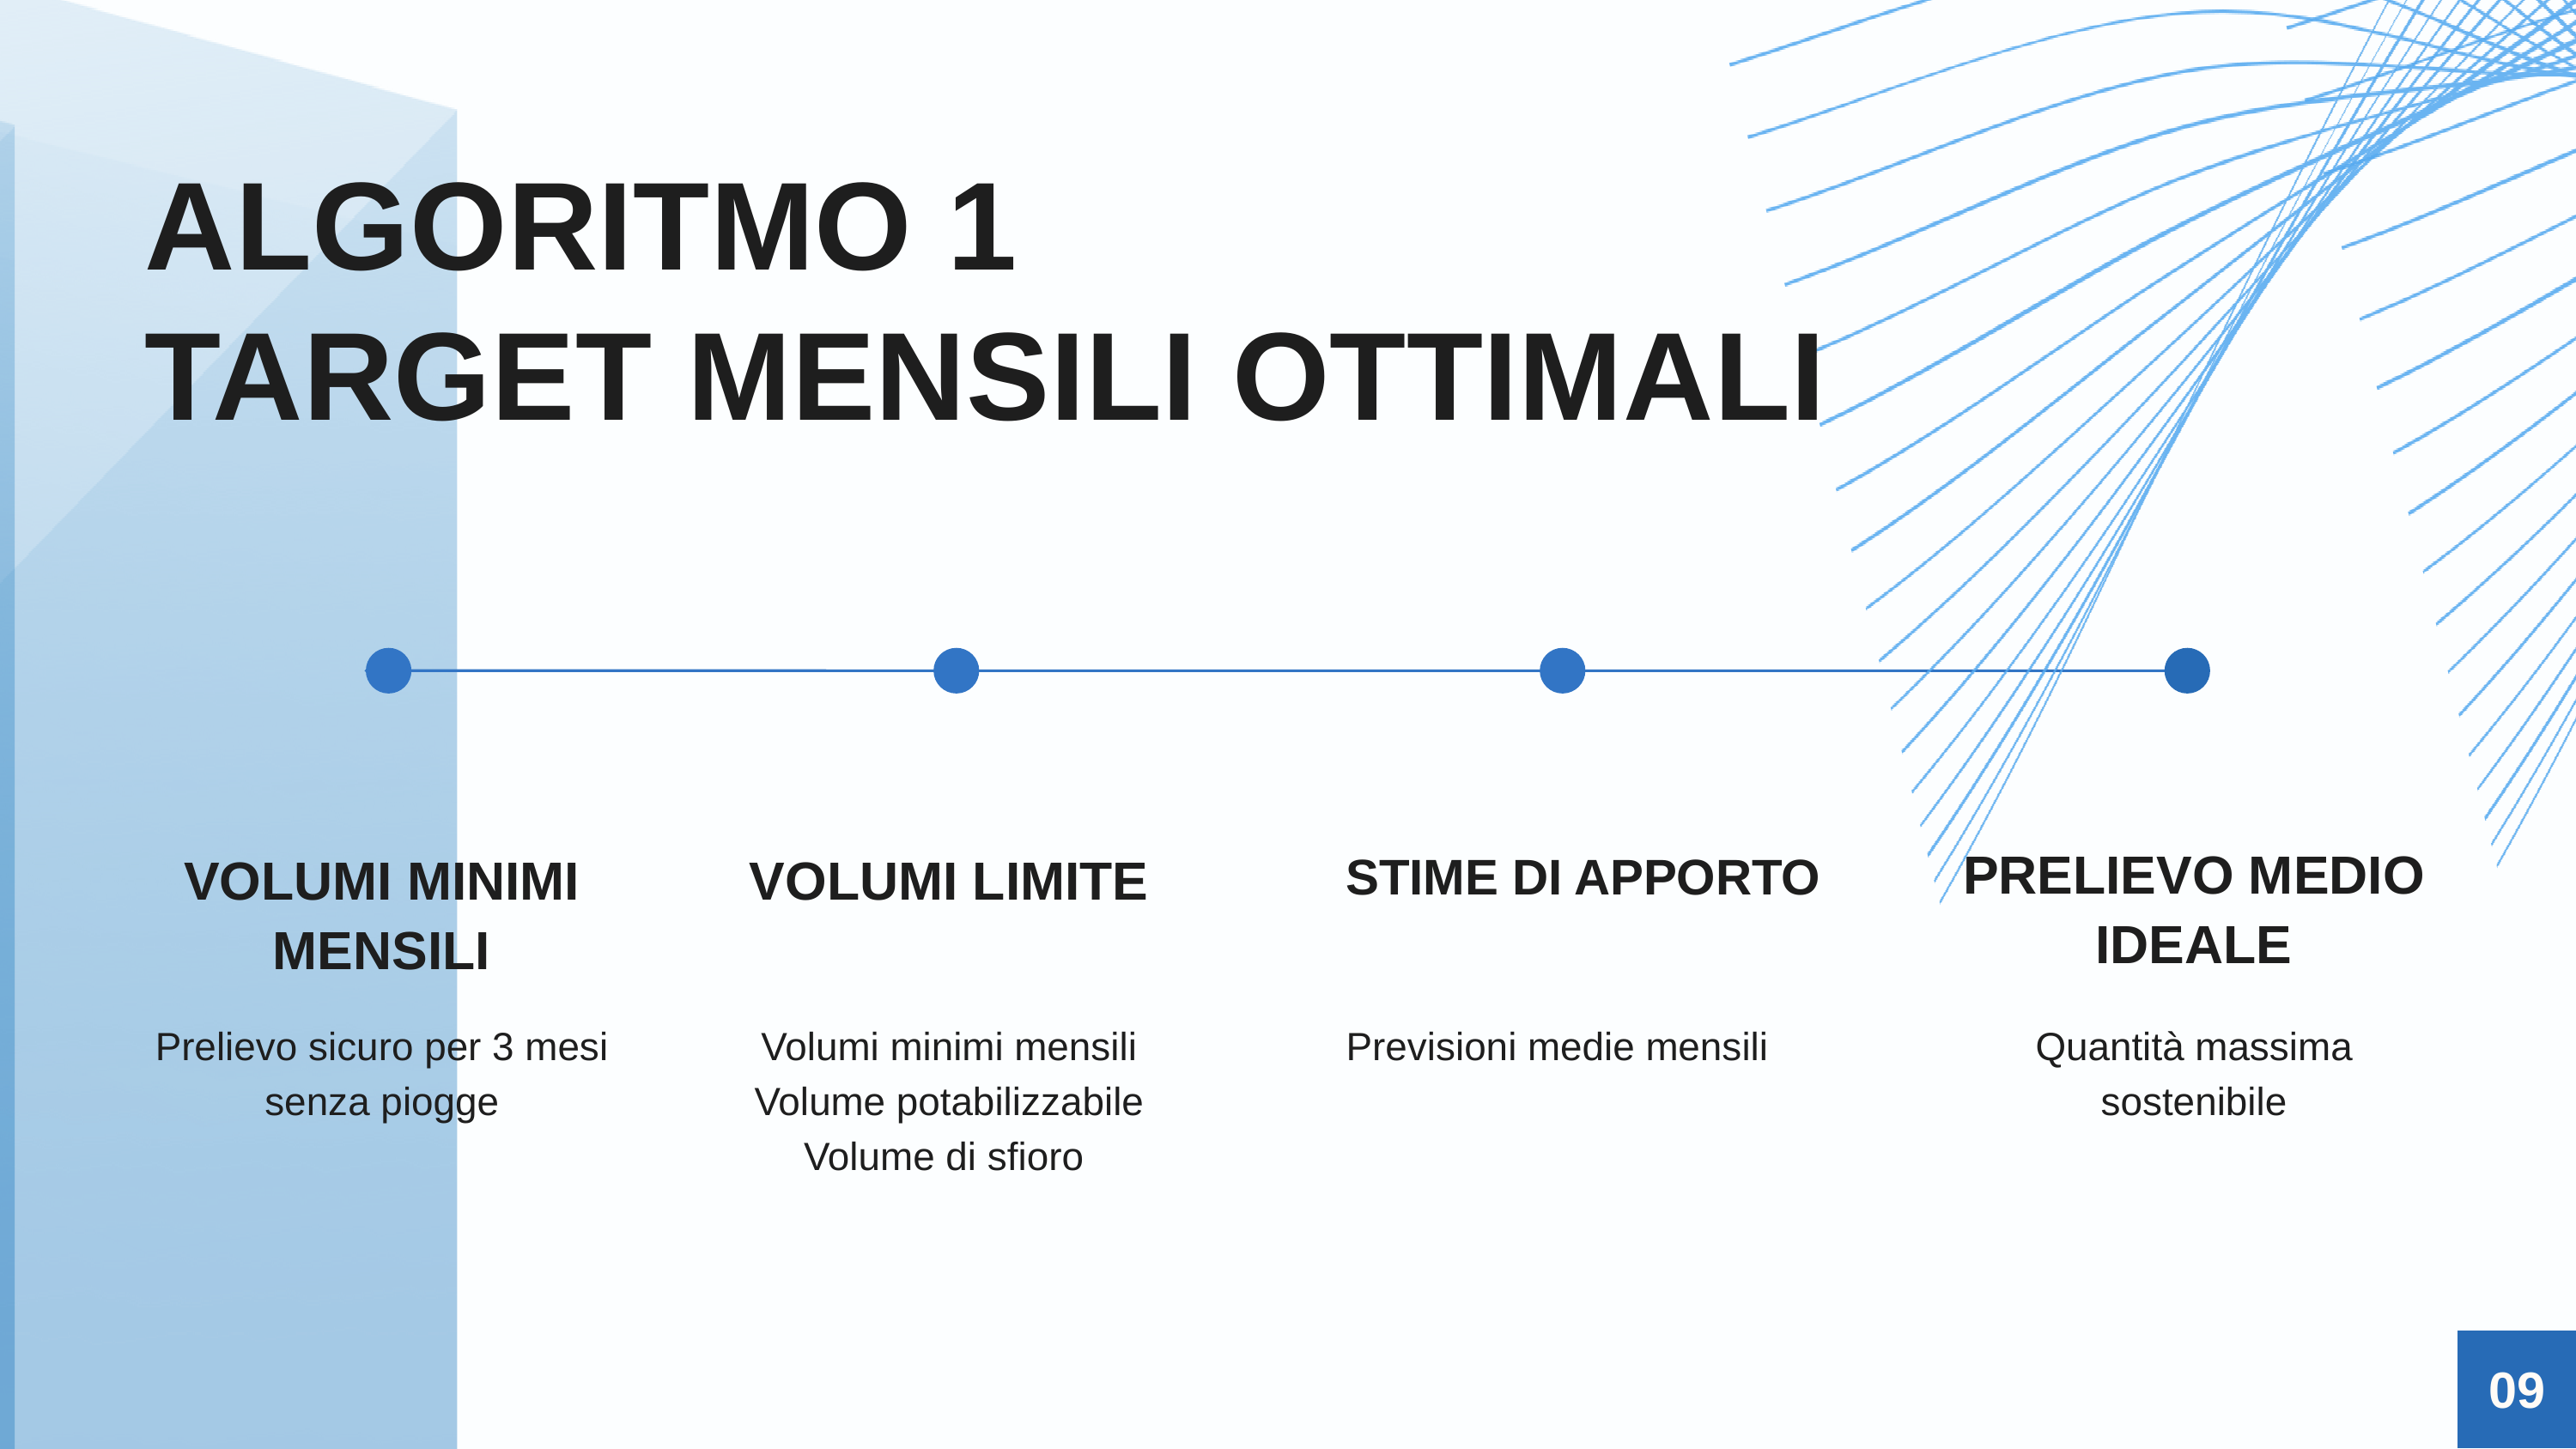

ALGORITMO 1
TARGET MENSILI OTTIMALI

PRELIEVO MEDIO IDEALE
STIME DI APPORTO
VOLUMI MINIMI MENSILI
VOLUMI LIMITE
Prelievo sicuro per 3 mesi senza piogge
Volumi minimi mensili
Volume potabilizzabile
Volume di sfioro
Previsioni medie mensili
Quantità massima sostenibile

09